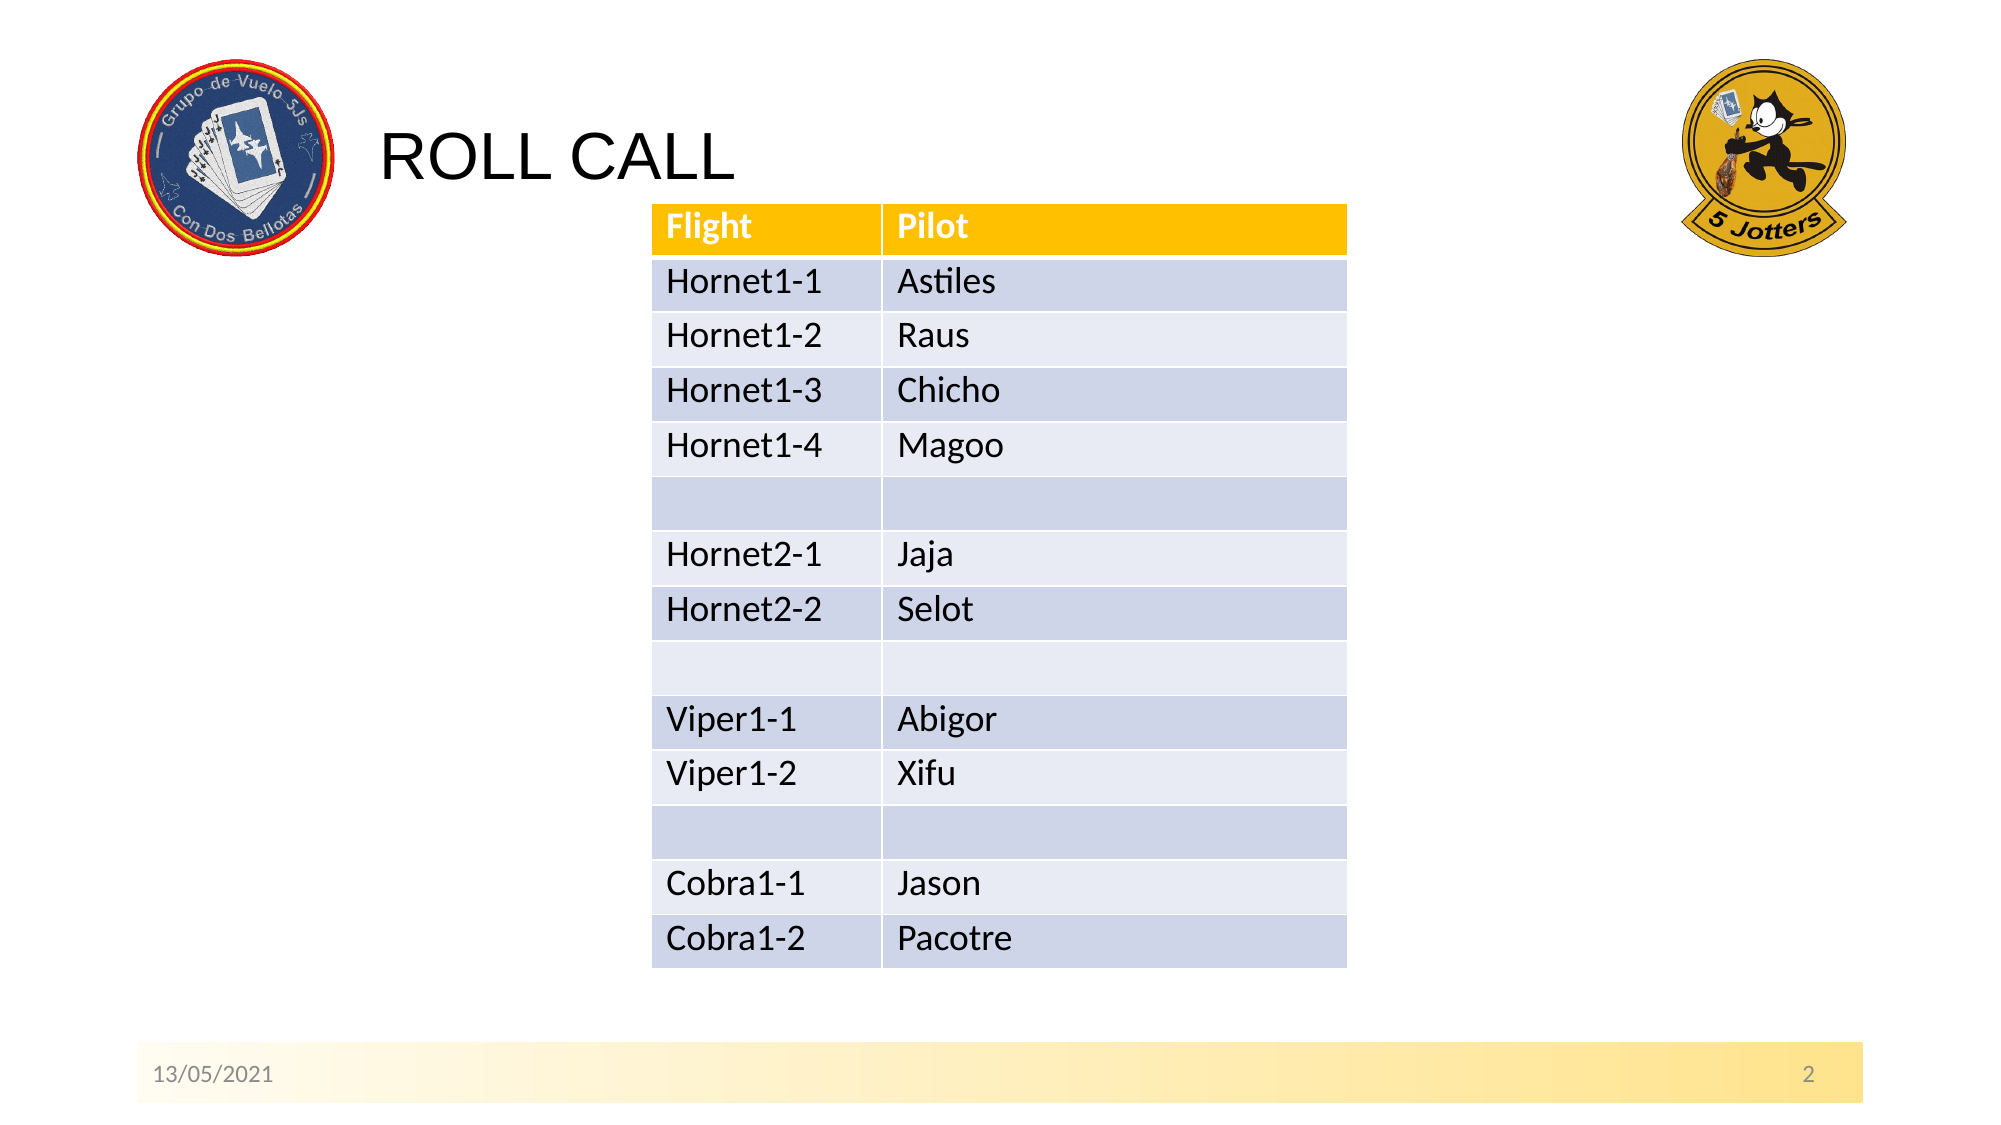

# ROLL CALL
| Flight | Pilot |
| --- | --- |
| Hornet1-1 | Astiles |
| Hornet1-2 | Raus |
| Hornet1-3 | Chicho |
| Hornet1-4 | Magoo |
|  |  |
| Hornet2-1 | Jaja |
| Hornet2-2 | Selot |
|  |  |
| Viper1-1 | Abigor |
| Viper1-2 | Xifu |
|  |  |
| Cobra1-1 | Jason |
| Cobra1-2 | Pacotre |
13/05/2021 											2